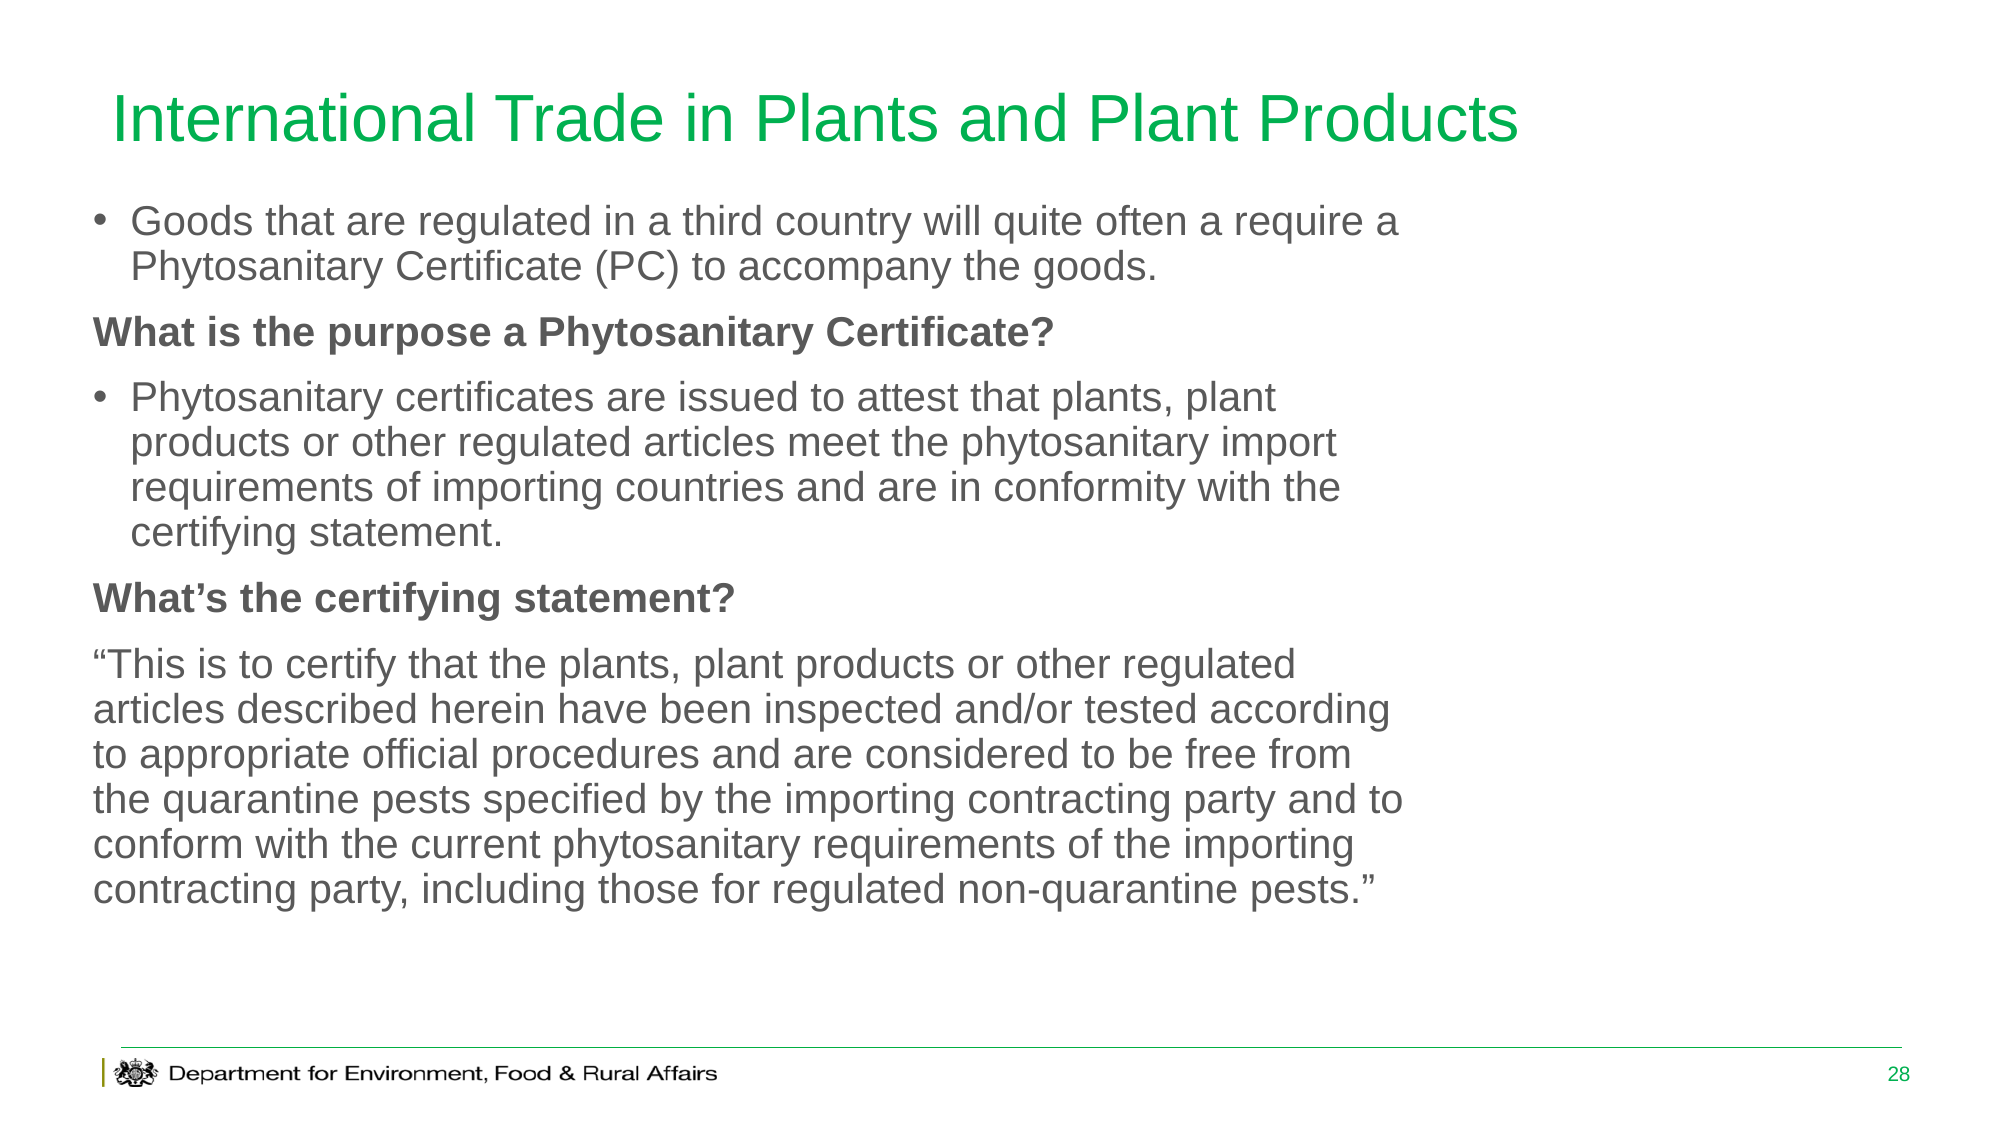

# International Trade in Plants and Plant Products
Goods that are regulated in a third country will quite often a require a Phytosanitary Certificate (PC) to accompany the goods.
What is the purpose a Phytosanitary Certificate?
Phytosanitary certificates are issued to attest that plants, plant products or other regulated articles meet the phytosanitary import requirements of importing countries and are in conformity with the certifying statement.
What’s the certifying statement?
“This is to certify that the plants, plant products or other regulated articles described herein have been inspected and/or tested according to appropriate official procedures and are considered to be free from the quarantine pests specified by the importing contracting party and to conform with the current phytosanitary requirements of the importing contracting party, including those for regulated non-quarantine pests.”

28